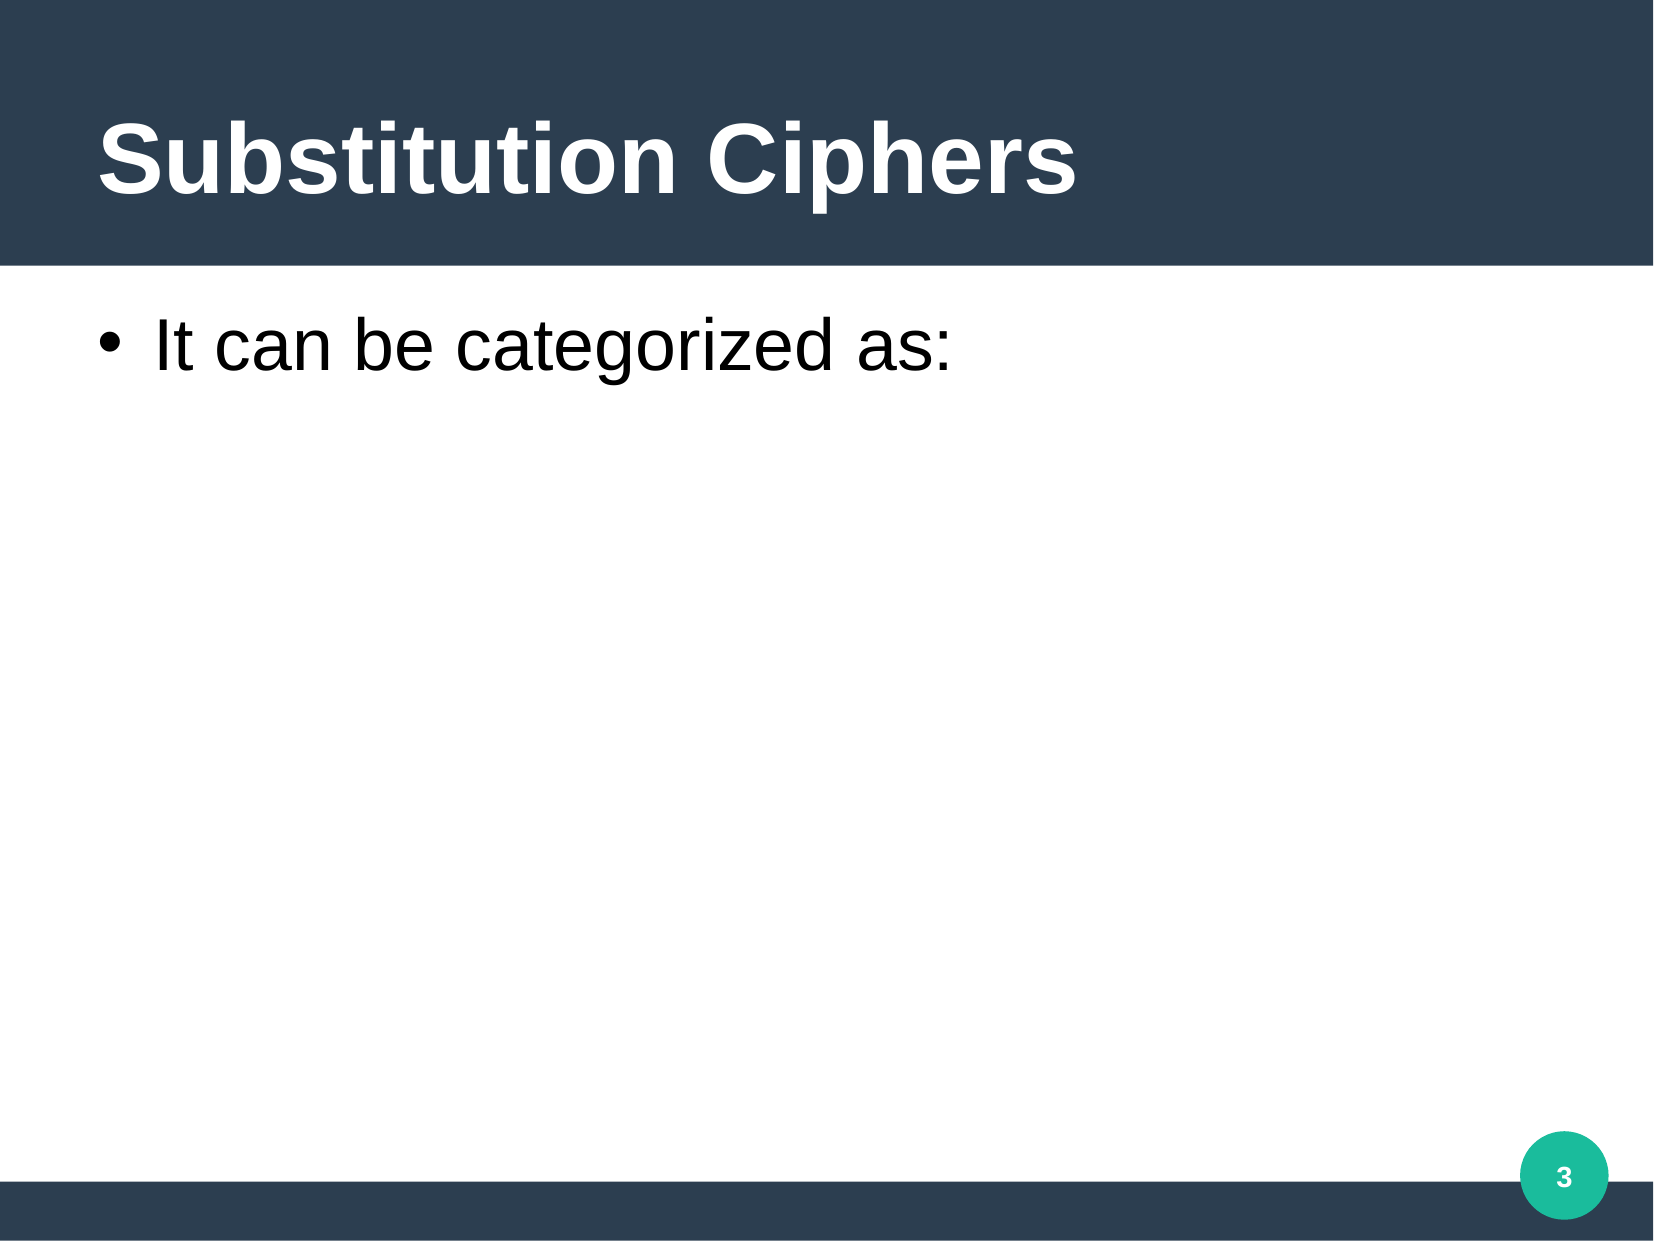

Substitution Ciphers
It can be categorized as:

3